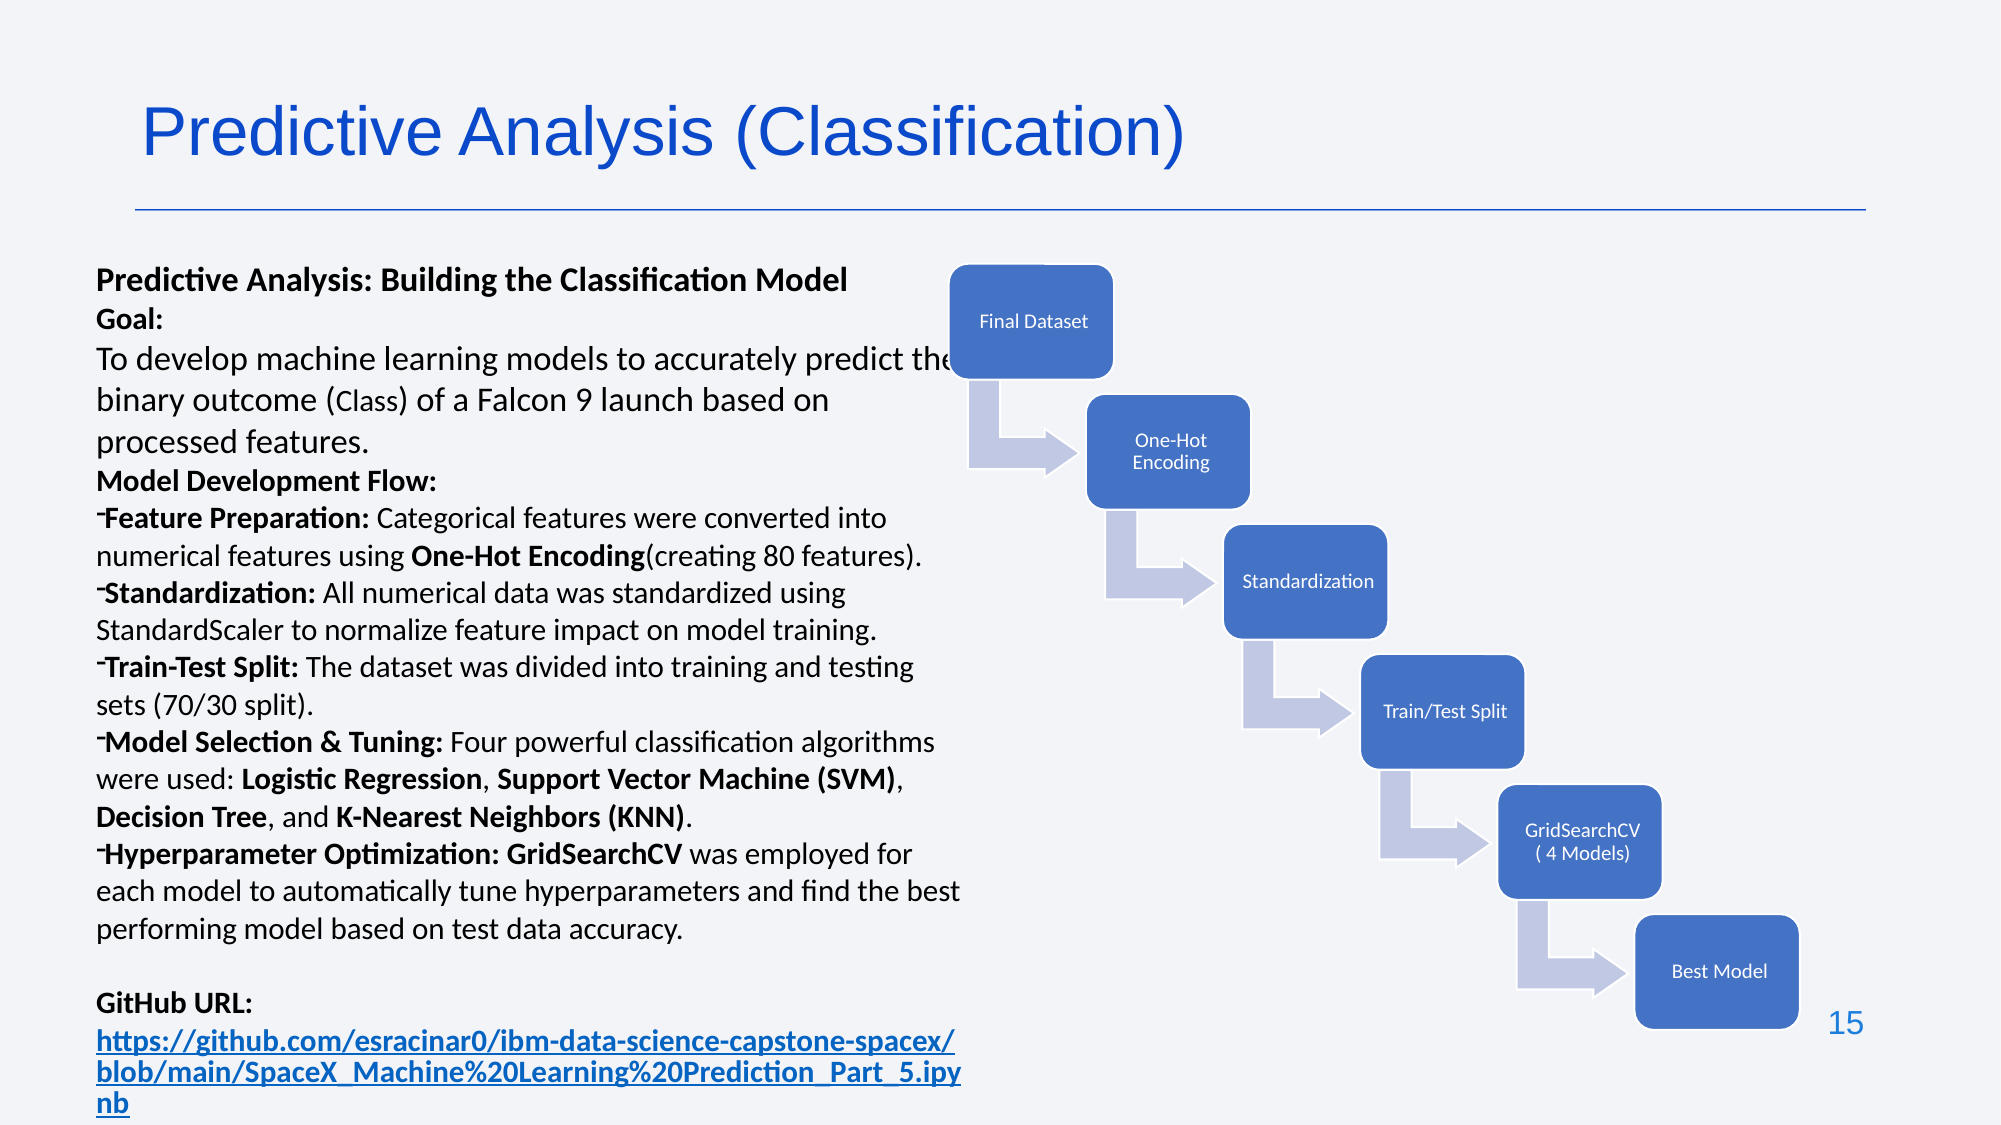

Predictive Analysis (Classification)
Final Dataset
One-Hot Encoding
Standardization
Train/Test Split
GridSearchCV ( 4 Models)
Best Model
Predictive Analysis: Building the Classification Model
Goal:
To develop machine learning models to accurately predict the binary outcome (Class) of a Falcon 9 launch based on processed features.
Model Development Flow:
Feature Preparation: Categorical features were converted into numerical features using One-Hot Encoding(creating 80 features).
Standardization: All numerical data was standardized using StandardScaler to normalize feature impact on model training.
Train-Test Split: The dataset was divided into training and testing sets (70/30 split).
Model Selection & Tuning: Four powerful classification algorithms were used: Logistic Regression, Support Vector Machine (SVM), Decision Tree, and K-Nearest Neighbors (KNN).
Hyperparameter Optimization: GridSearchCV was employed for each model to automatically tune hyperparameters and find the best performing model based on test data accuracy.

GitHub URL: https://github.com/esracinar0/ibm-data-science-capstone-spacex/blob/main/SpaceX_Machine%20Learning%20Prediction_Part_5.ipynb
15